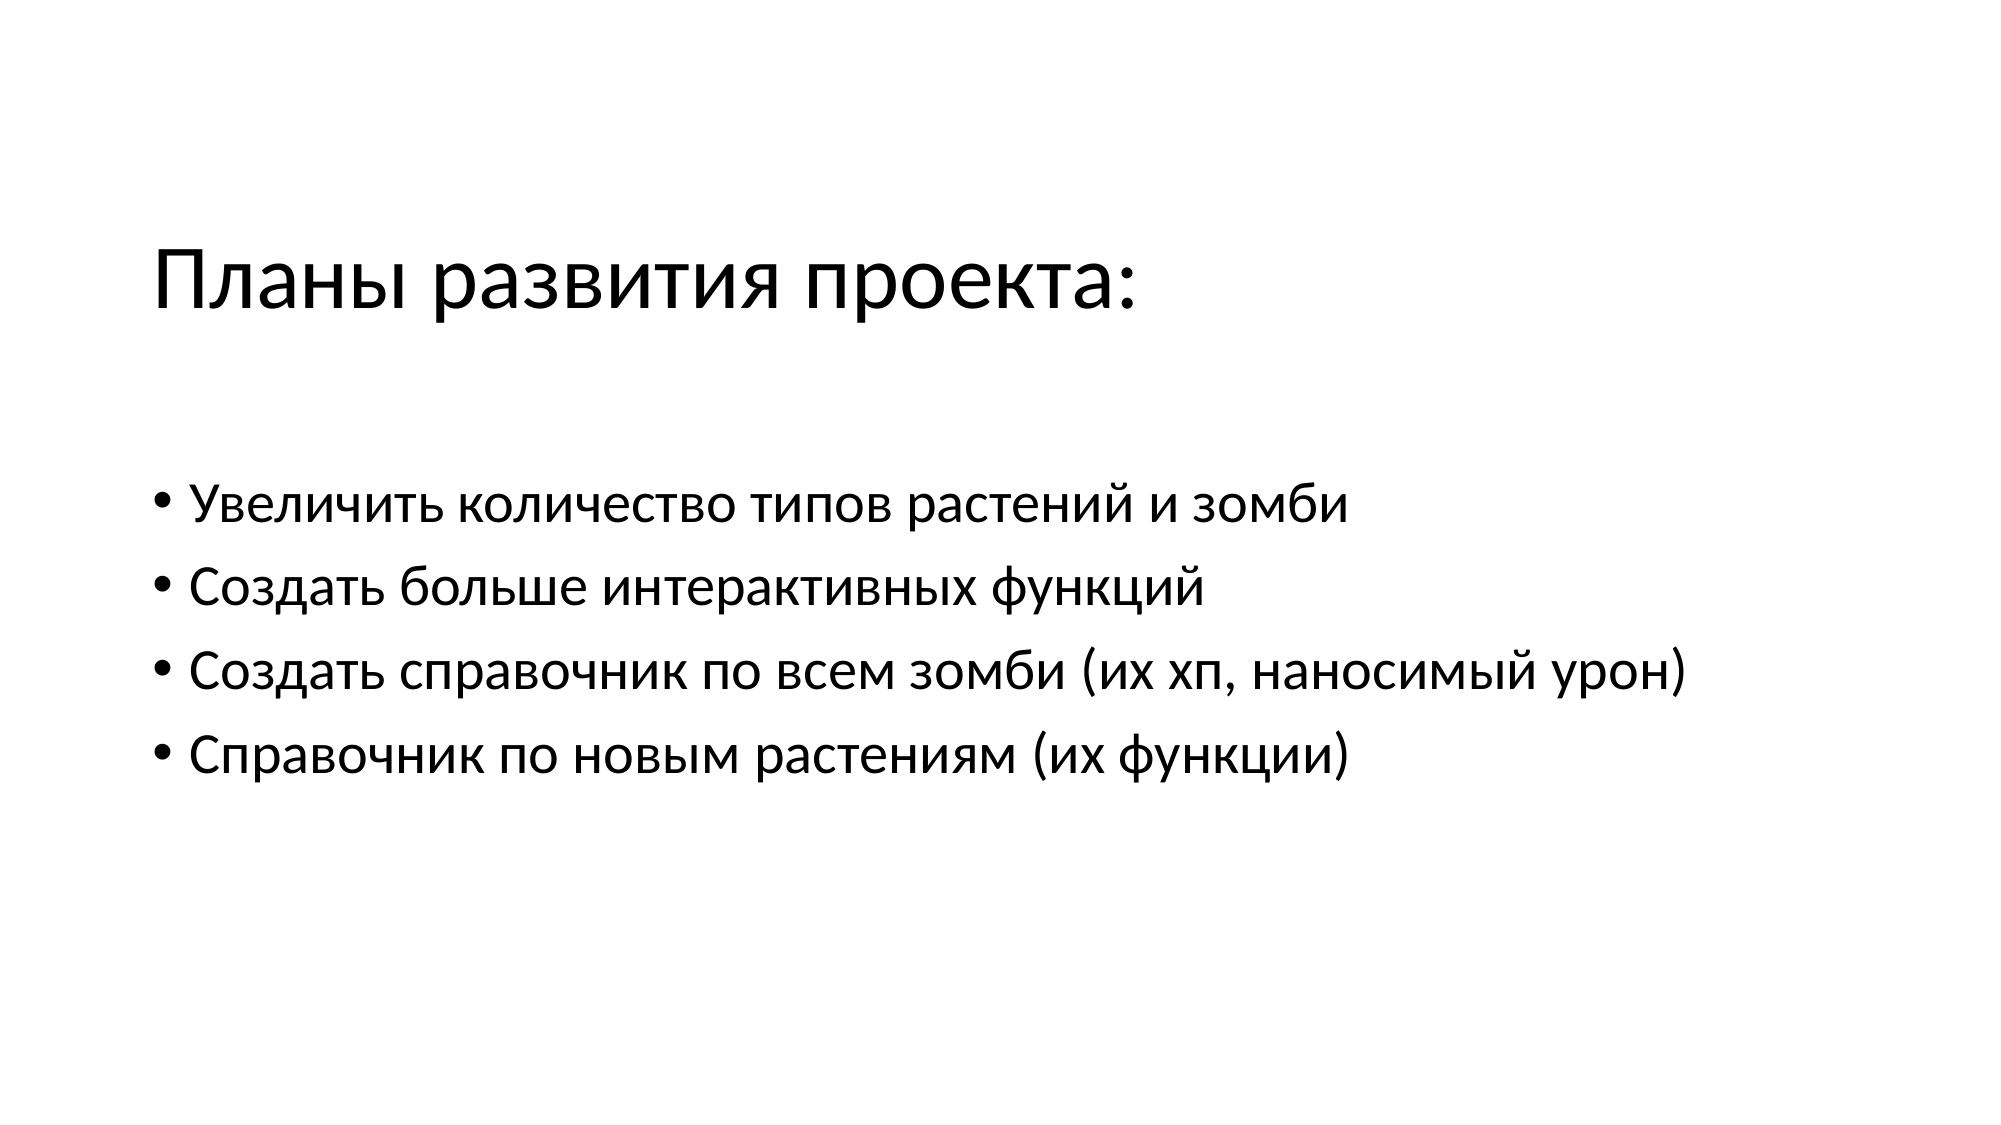

# Планы развития проекта:
Увеличить количество типов растений и зомби
Создать больше интерактивных функций
Создать справочник по всем зомби (их хп, наносимый урон)
Справочник по новым растениям (их функции)